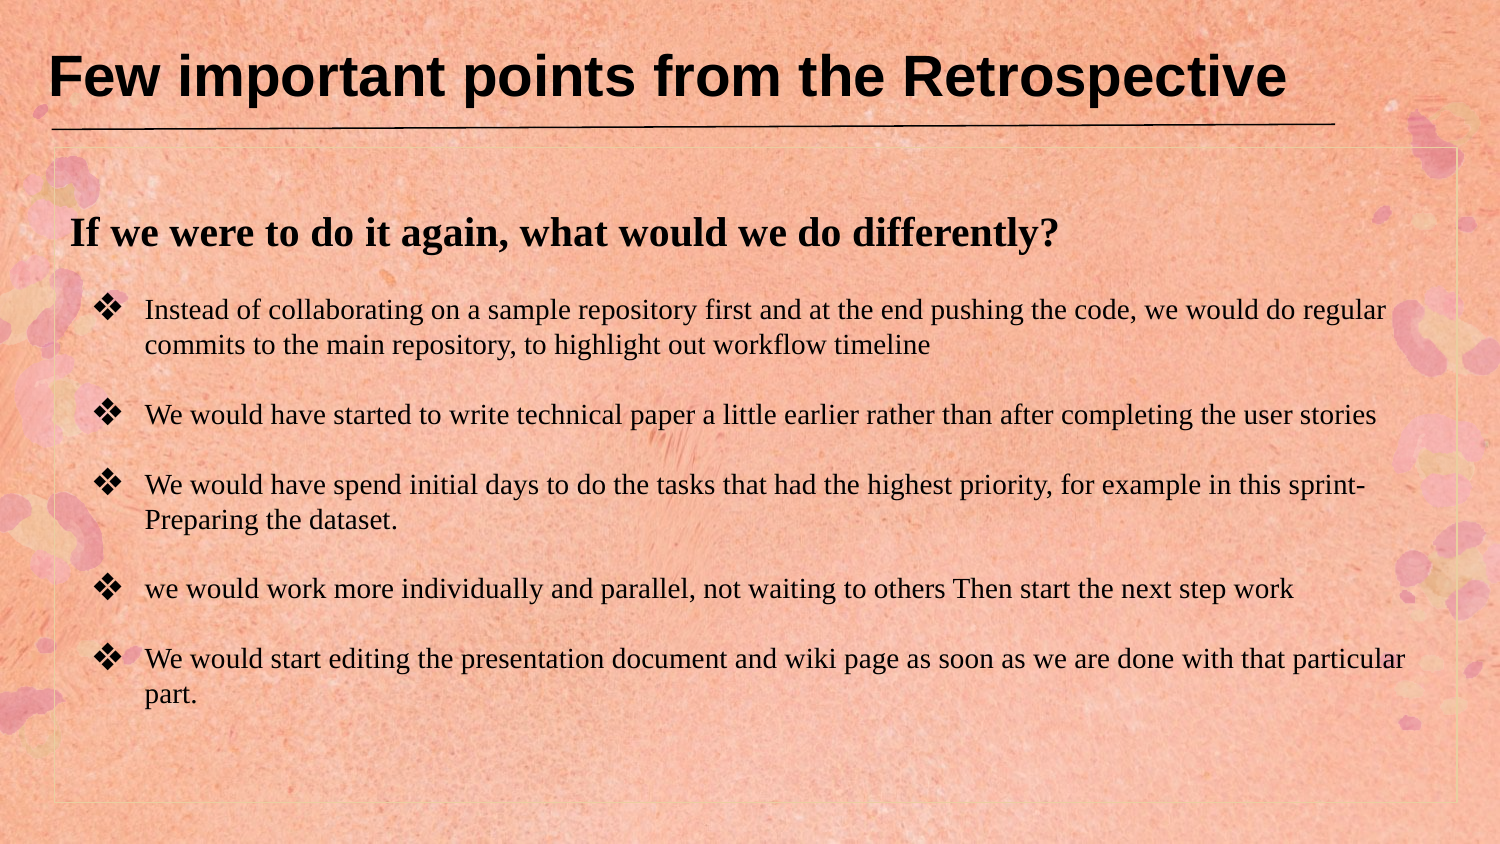

Few important points from the Retrospective
If we were to do it again, what would we do differently?

Instead of collaborating on a sample repository first and at the end pushing the code, we would do regular commits to the main repository, to highlight out workflow timeline

We would have started to write technical paper a little earlier rather than after completing the user stories

We would have spend initial days to do the tasks that had the highest priority, for example in this sprint- Preparing the dataset.

we would work more individually and parallel, not waiting to others Then start the next step work

We would start editing the presentation document and wiki page as soon as we are done with that particular part.